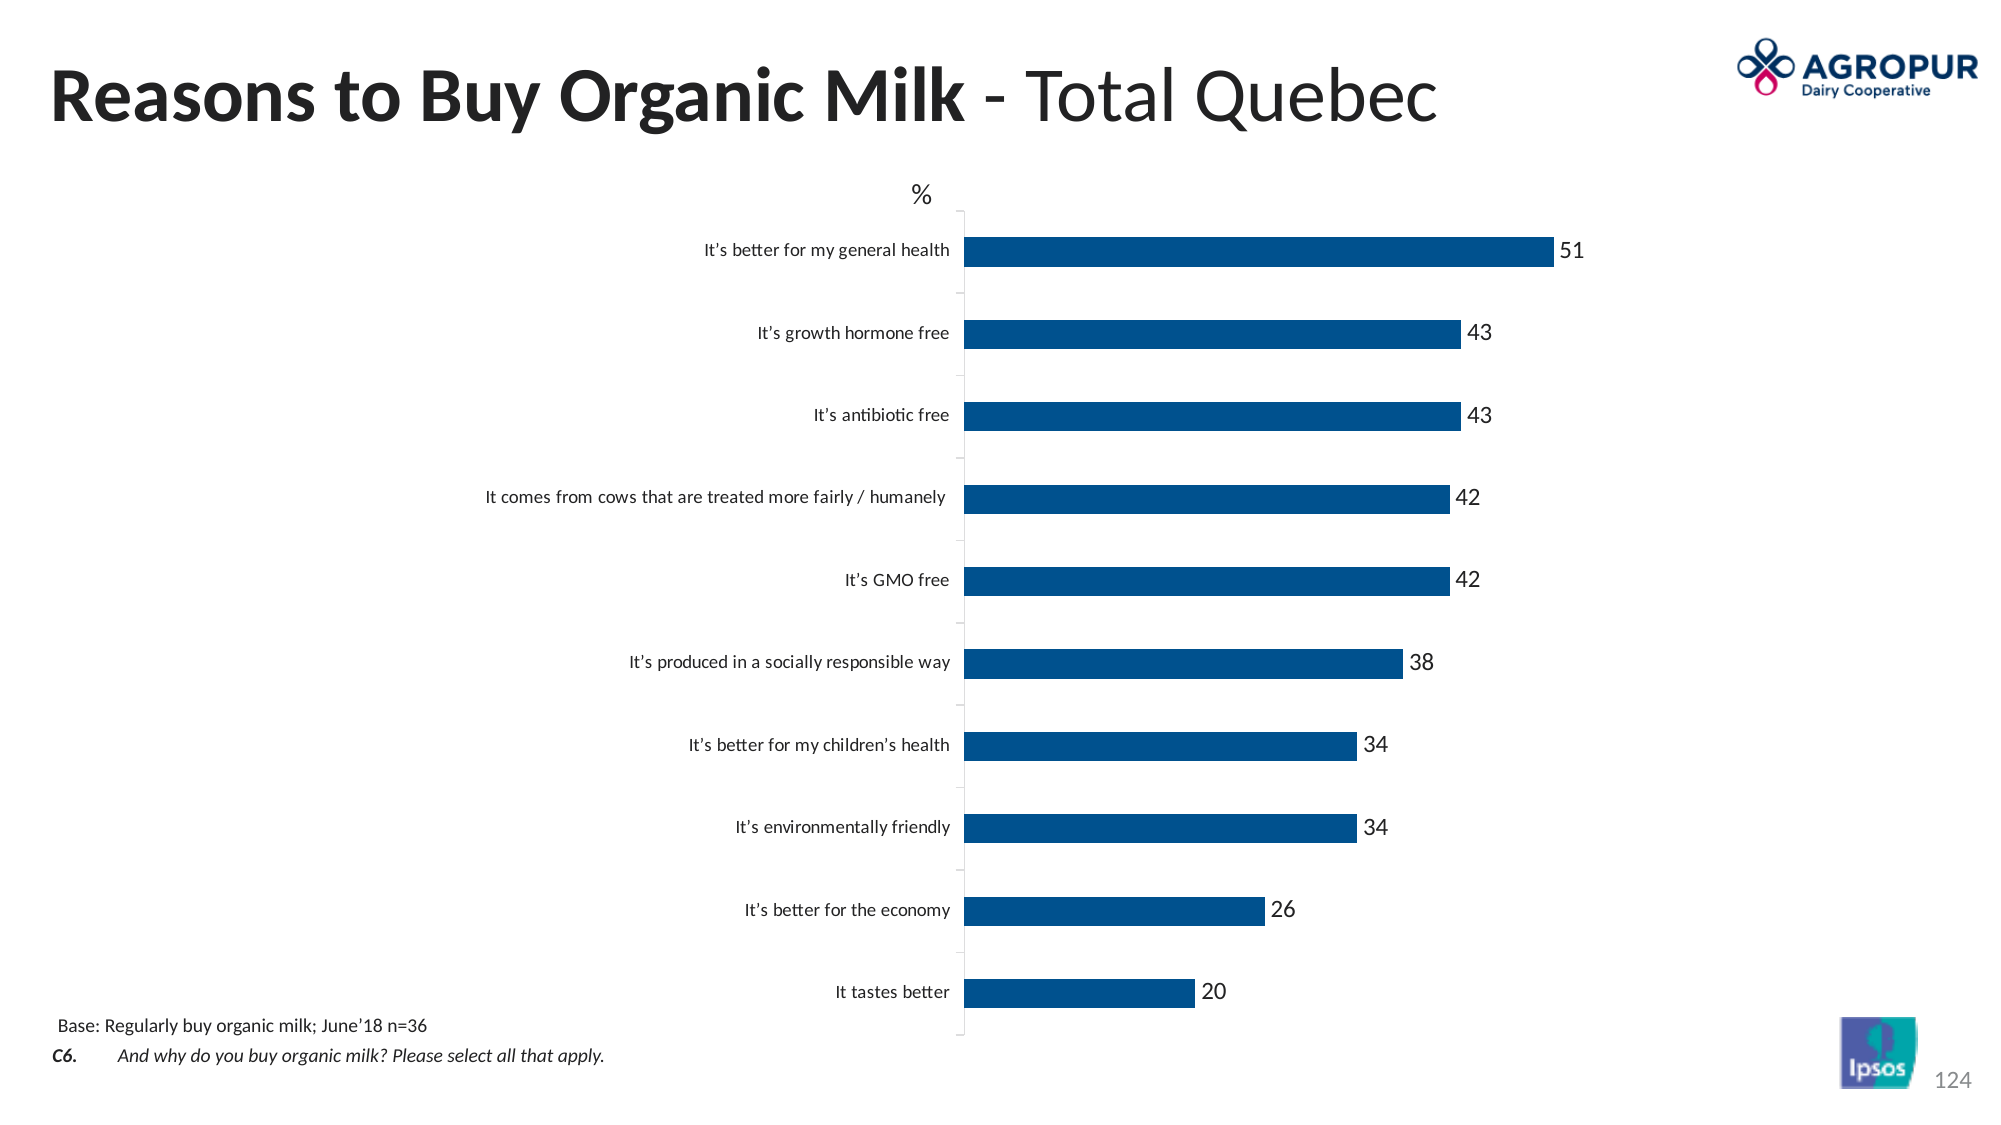

Reasons to Buy Organic Milk - Total Quebec

### Chart

| Category | Organic milk |
|---|---|
| It tastes better | 20.0 |
| It’s better for the economy | 26.0 |
| It’s environmentally friendly | 34.0 |
| It’s better for my children’s health | 34.0 |
| It’s produced in a socially responsible way | 38.0 |
| It’s GMO free | 42.0 |
| It comes from cows that are treated more fairly / humanely  | 42.0 |
| It’s antibiotic free | 43.0 |
| It’s growth hormone free | 43.0 |
| It’s better for my general health | 51.0 |
%
Base: Regularly buy organic milk; June’18 n=36
C6.	And why do you buy organic milk? Please select all that apply.